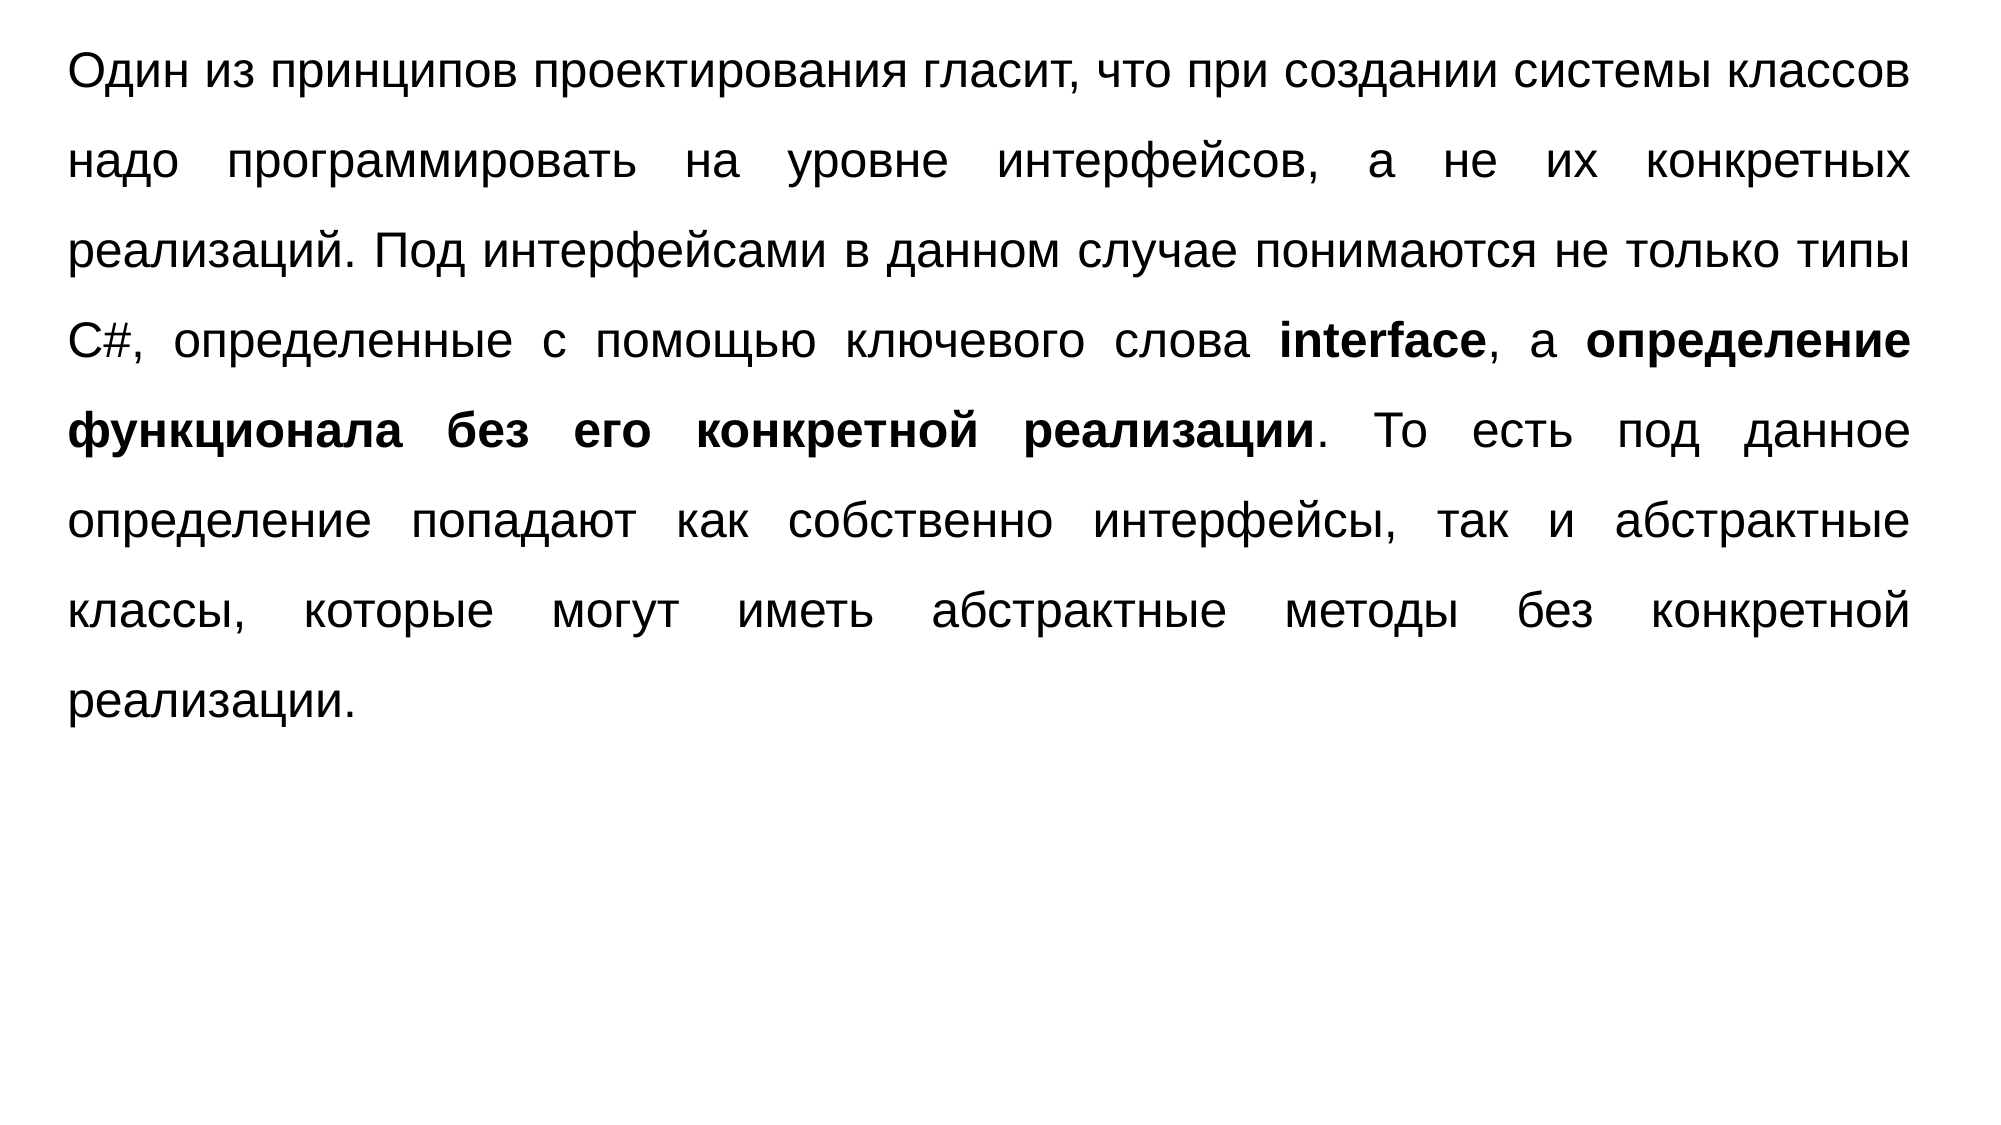

Один из принципов проектирования гласит, что при создании системы классов надо программировать на уровне интерфейсов, а не их конкретных реализаций. Под интерфейсами в данном случае понимаются не только типы C#, определенные с помощью ключевого слова interface, а определение функционала без его конкретной реализации. То есть под данное определение попадают как собственно интерфейсы, так и абстрактные классы, которые могут иметь абстрактные методы без конкретной реализации.